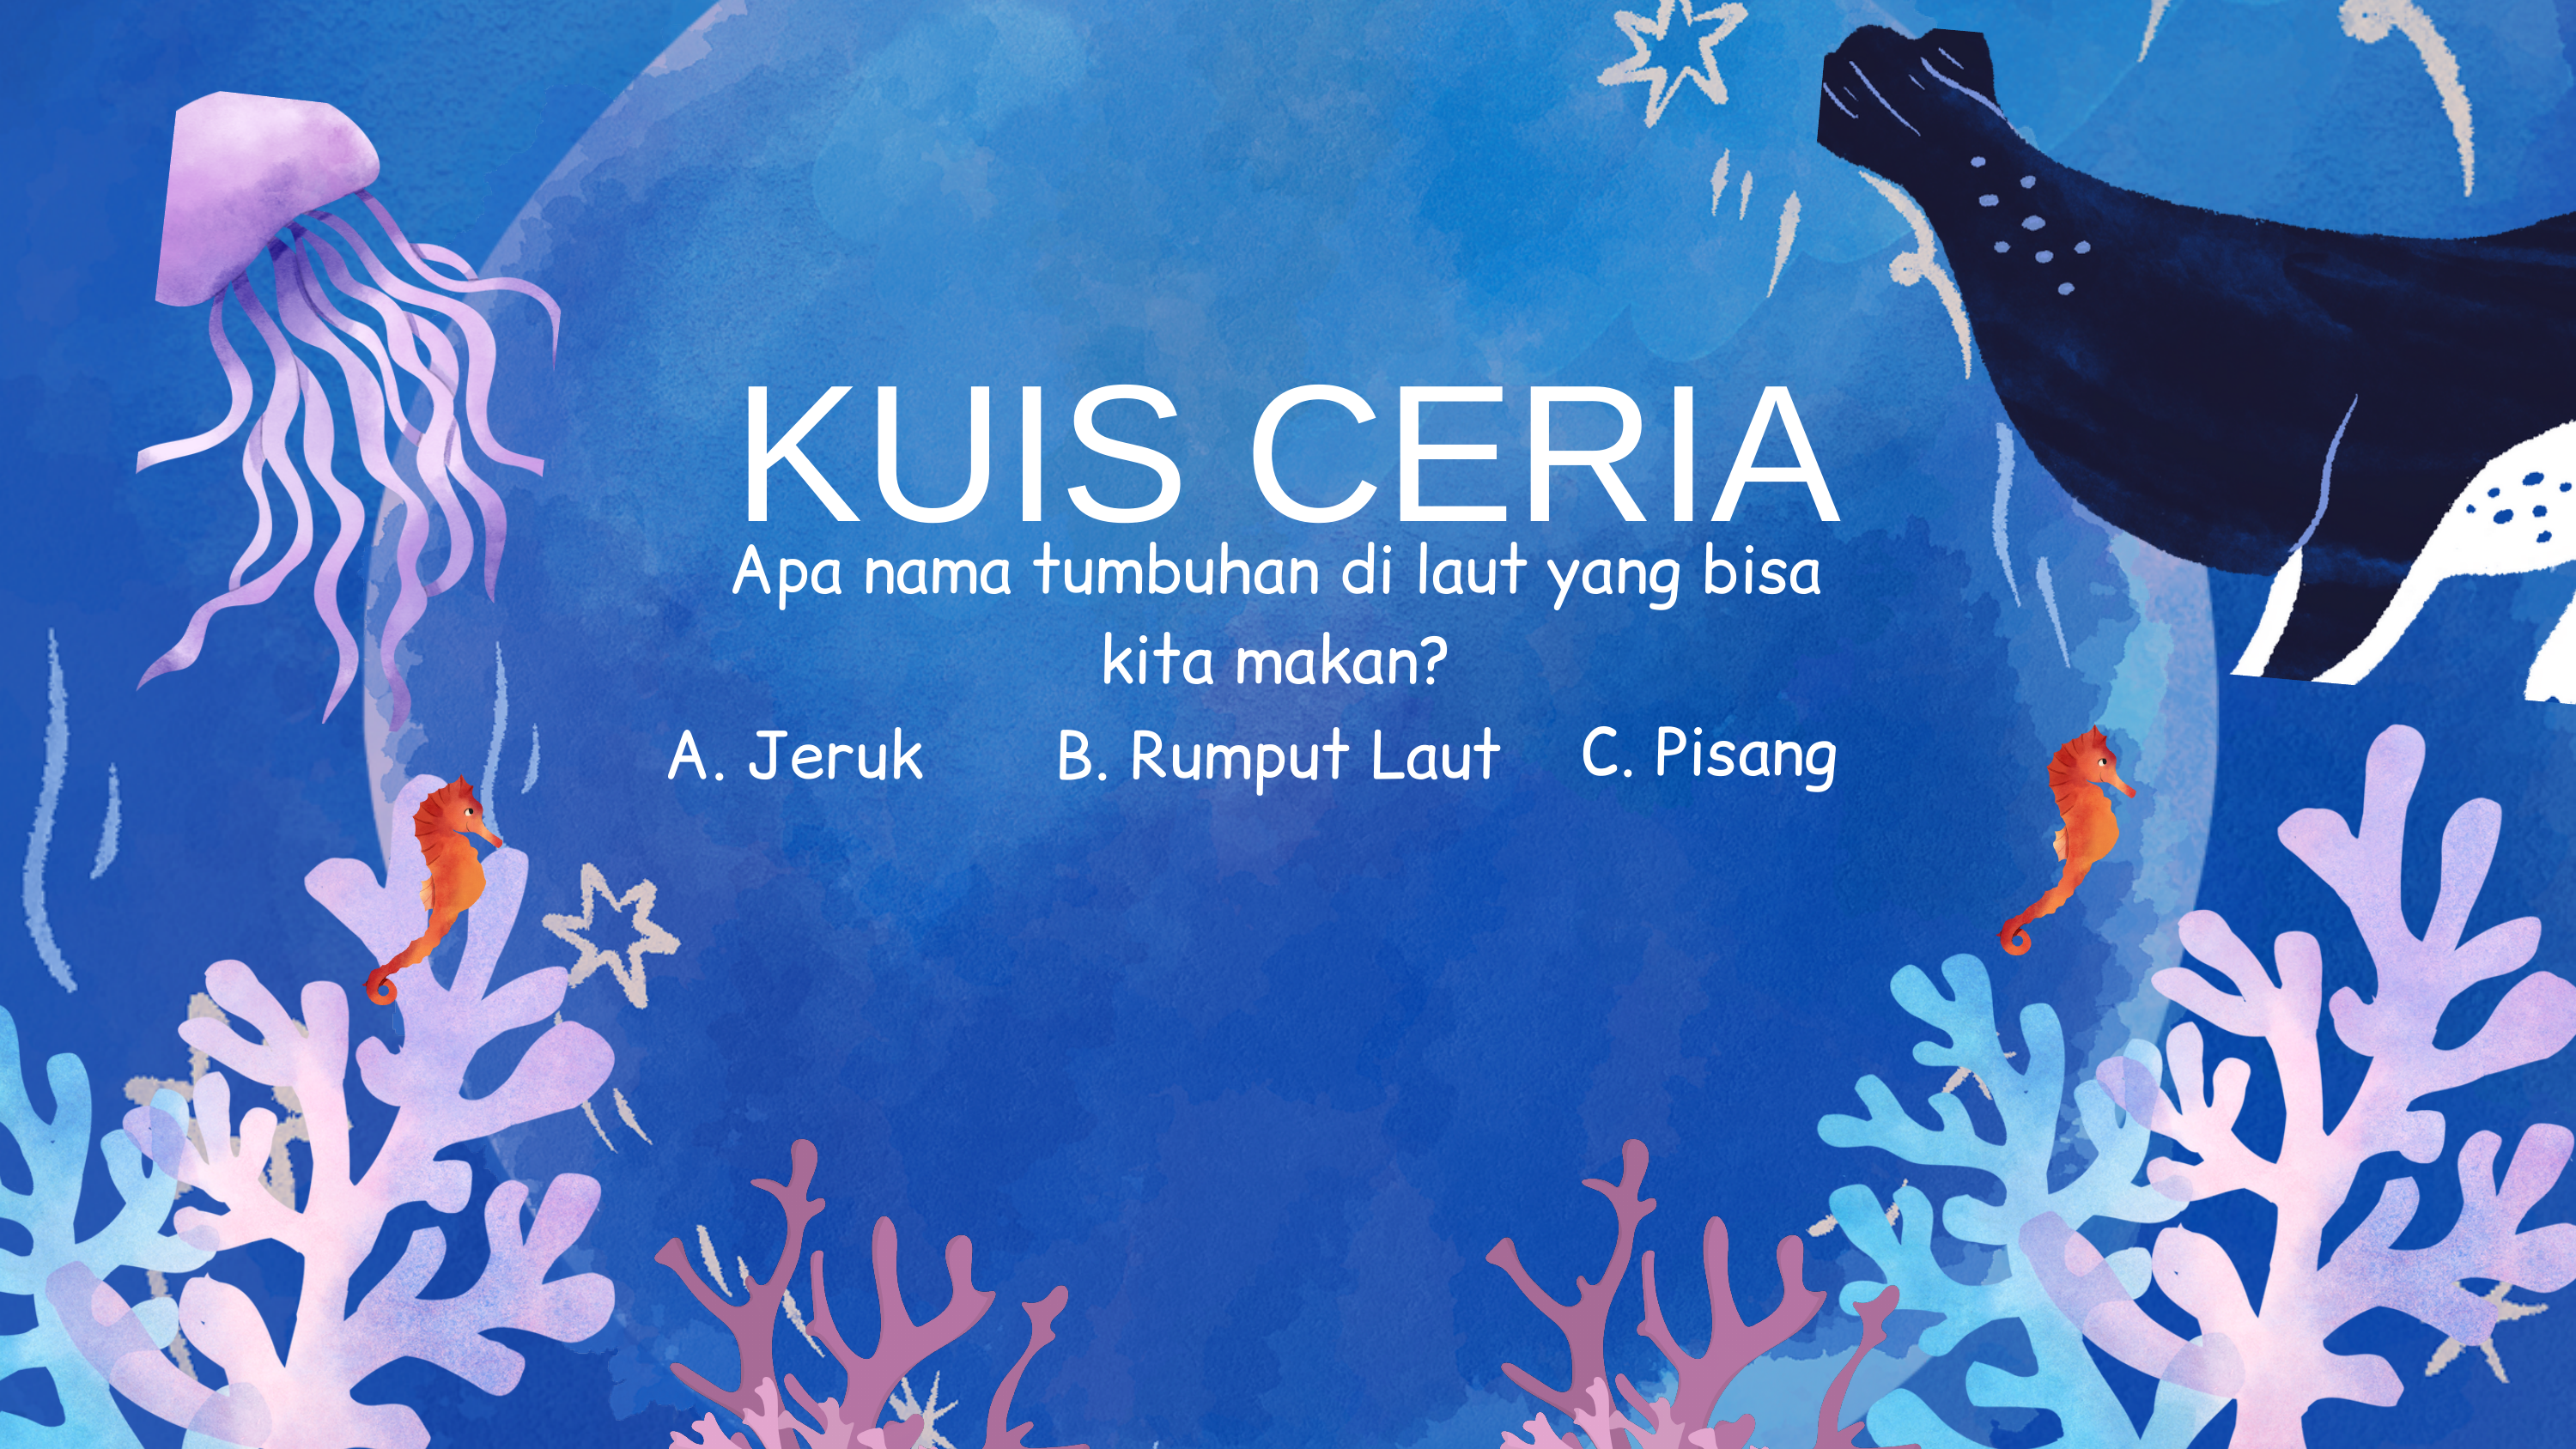

KUIS CERIA
Apa nama tumbuhan di laut yang bisa kita makan?
C. Pisang
A. Jeruk
B. Rumput Laut